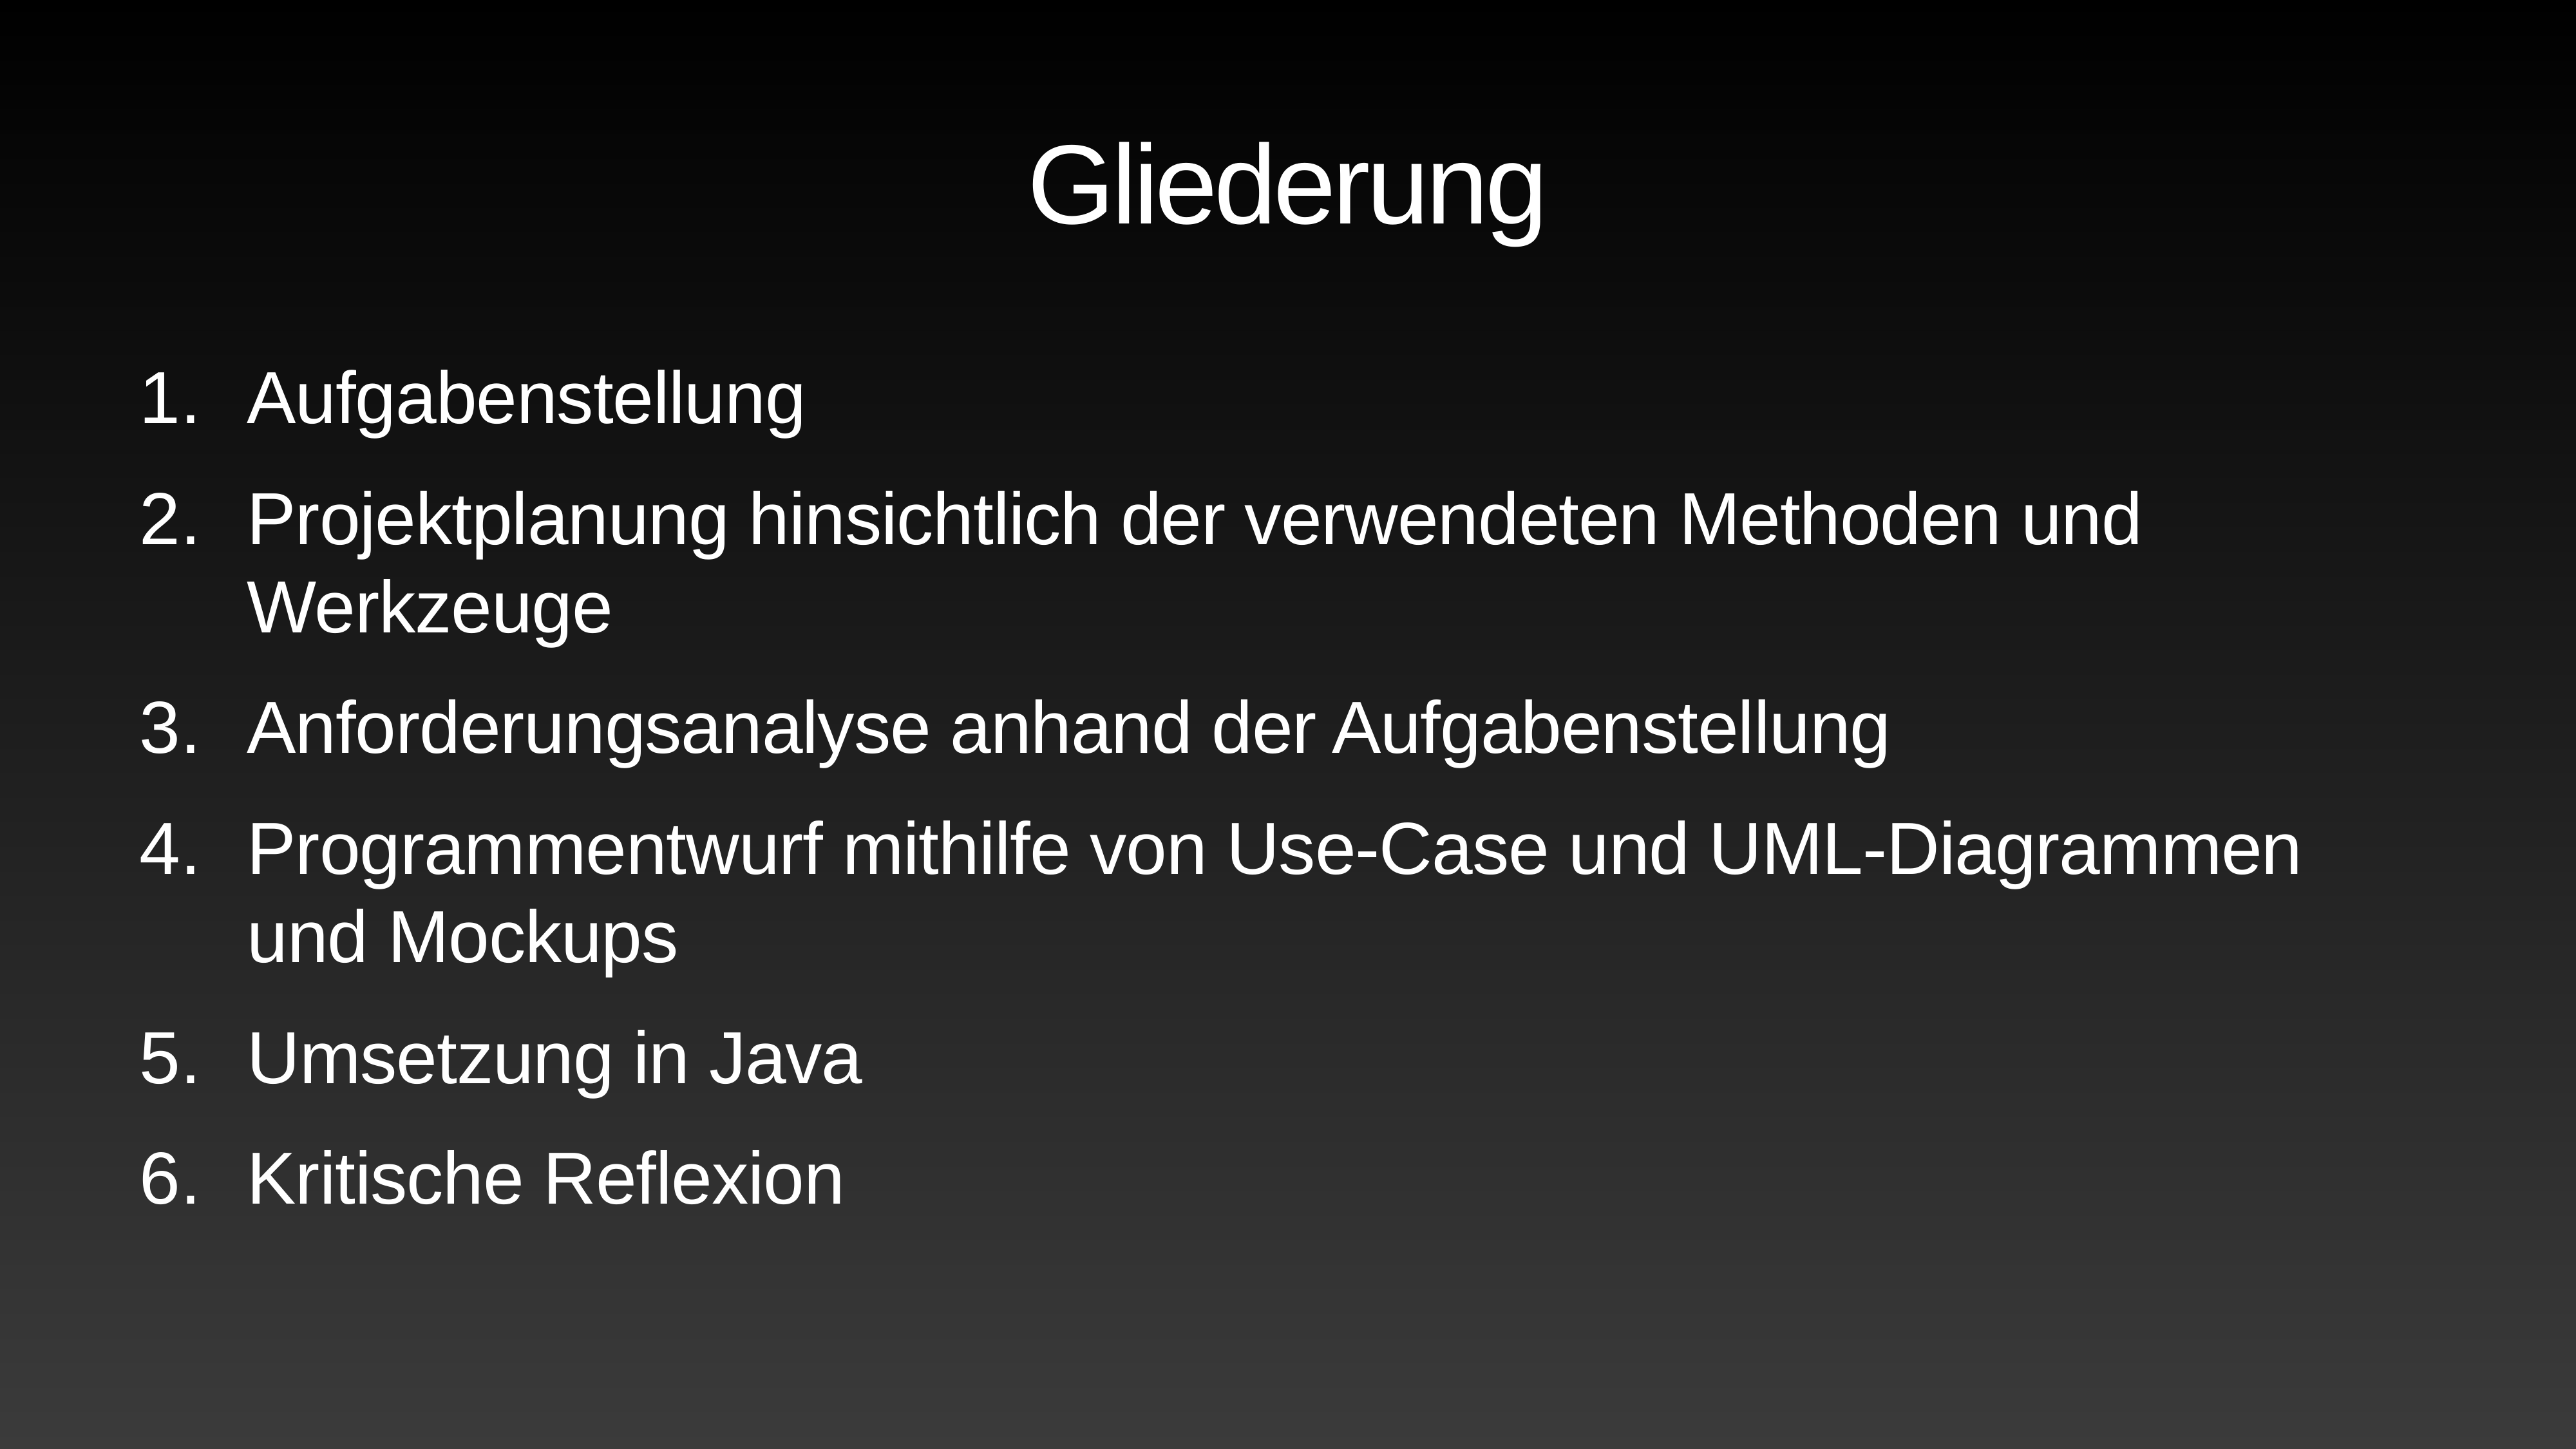

# Gliederung
Aufgabenstellung
Projektplanung hinsichtlich der verwendeten Methoden und Werkzeuge
Anforderungsanalyse anhand der Aufgabenstellung
Programmentwurf mithilfe von Use-Case und UML-Diagrammen und Mockups
Umsetzung in Java
Kritische Reflexion